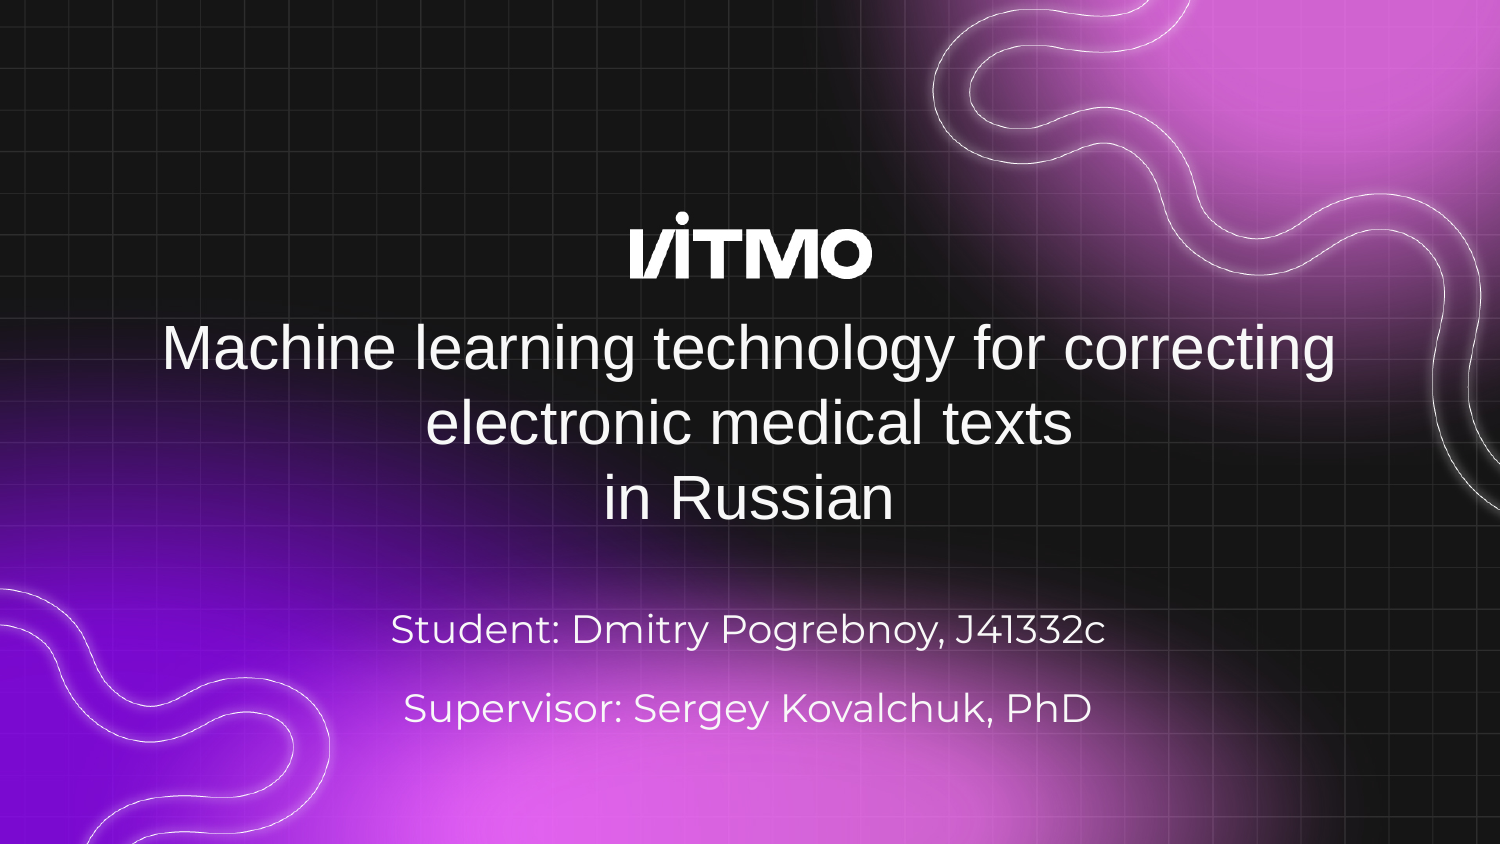

Machine learning technology for correcting electronic medical texts
in Russian
Student: Dmitry Pogrebnoy, J41332c
Supervisor: Sergey Kovalchuk, PhD